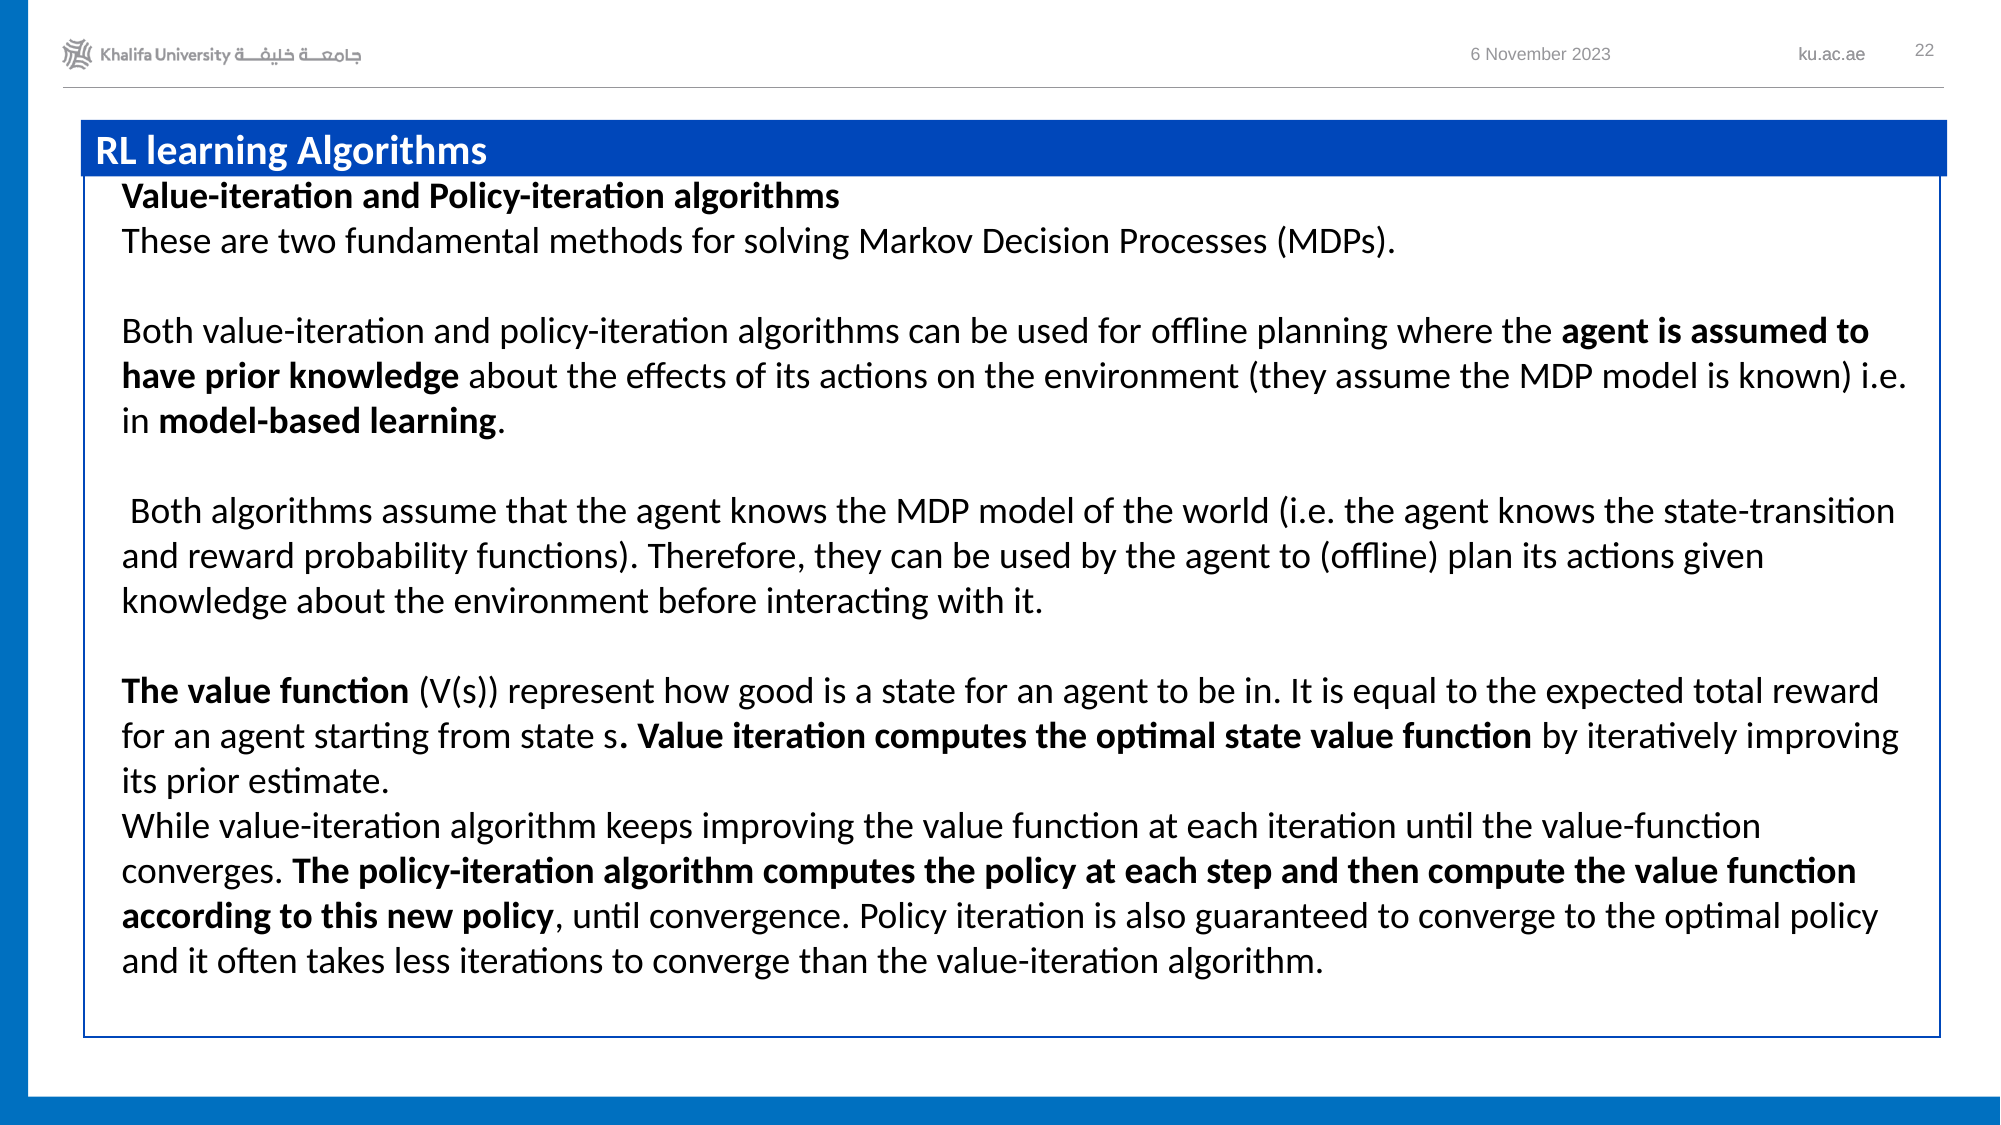

22
6 November 2023
RL learning Algorithms
Value-iteration and Policy-iteration algorithms
These are two fundamental methods for solving Markov Decision Processes (MDPs).

Both value-iteration and policy-iteration algorithms can be used for offline planning where the agent is assumed to have prior knowledge about the effects of its actions on the environment (they assume the MDP model is known) i.e. in model-based learning.

 Both algorithms assume that the agent knows the MDP model of the world (i.e. the agent knows the state-transition and reward probability functions). Therefore, they can be used by the agent to (offline) plan its actions given knowledge about the environment before interacting with it.

The value function (V(s)) represent how good is a state for an agent to be in. It is equal to the expected total reward for an agent starting from state s. Value iteration computes the optimal state value function by iteratively improving its prior estimate.
While value-iteration algorithm keeps improving the value function at each iteration until the value-function converges. The policy-iteration algorithm computes the policy at each step and then compute the value function according to this new policy, until convergence. Policy iteration is also guaranteed to converge to the optimal policy and it often takes less iterations to converge than the value-iteration algorithm.